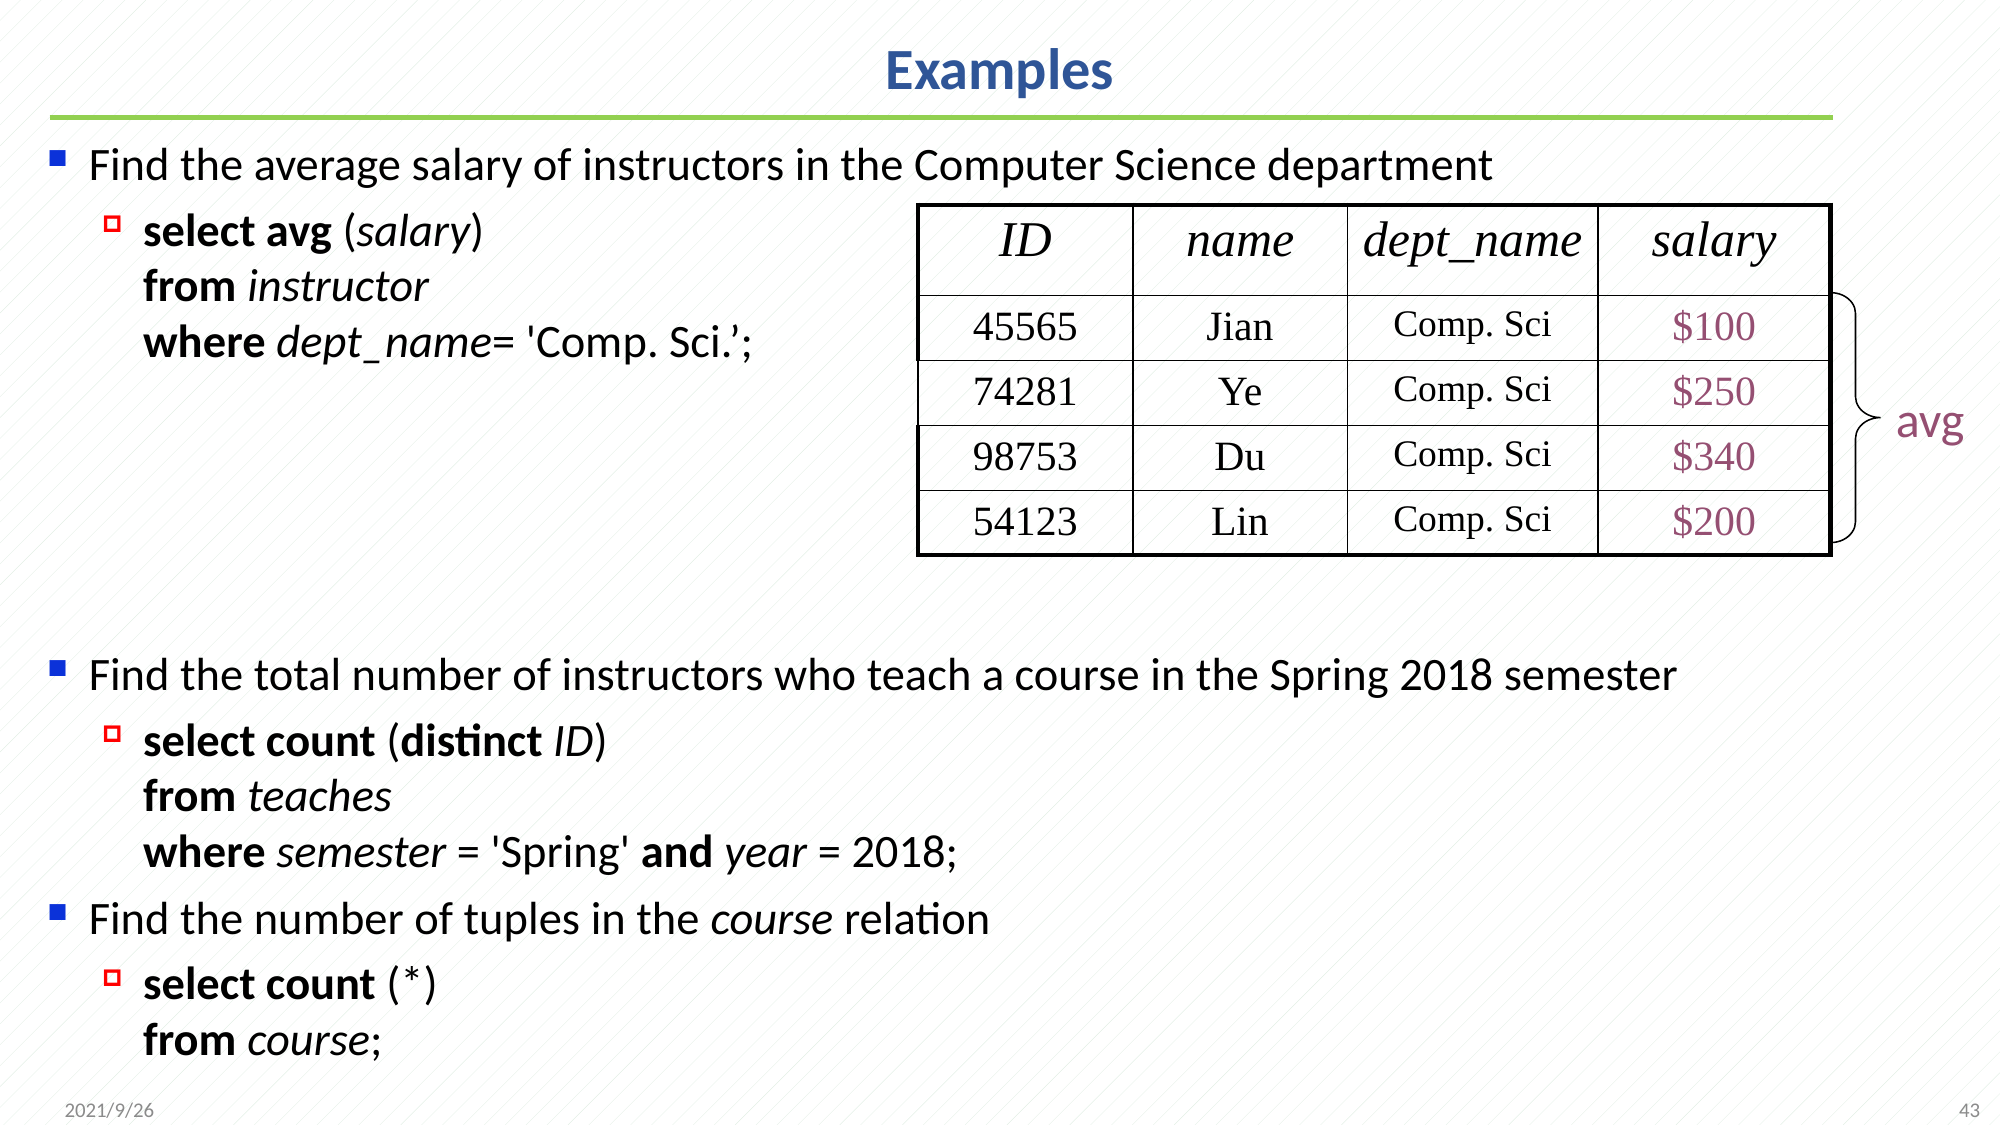

# Examples
Find the average salary of instructors in the Computer Science department
select avg (salary)
from instructor
where dept_name= 'Comp. Sci.’;

Find the total number of instructors who teach a course in the Spring 2018 semester
select count (distinct ID)
from teaches
where semester = 'Spring' and year = 2018;
Find the number of tuples in the course relation
select count (*)
from course;

| ID | name | dept\_name | salary |
| --- | --- | --- | --- |
| 45565 | Jian | Comp. Sci | $100 |
| 74281 | Ye | Comp. Sci | $250 |
| 98753 | Du | Comp. Sci | $340 |
| 54123 | Lin | Comp. Sci | $200 |

avg
43
2021/9/26